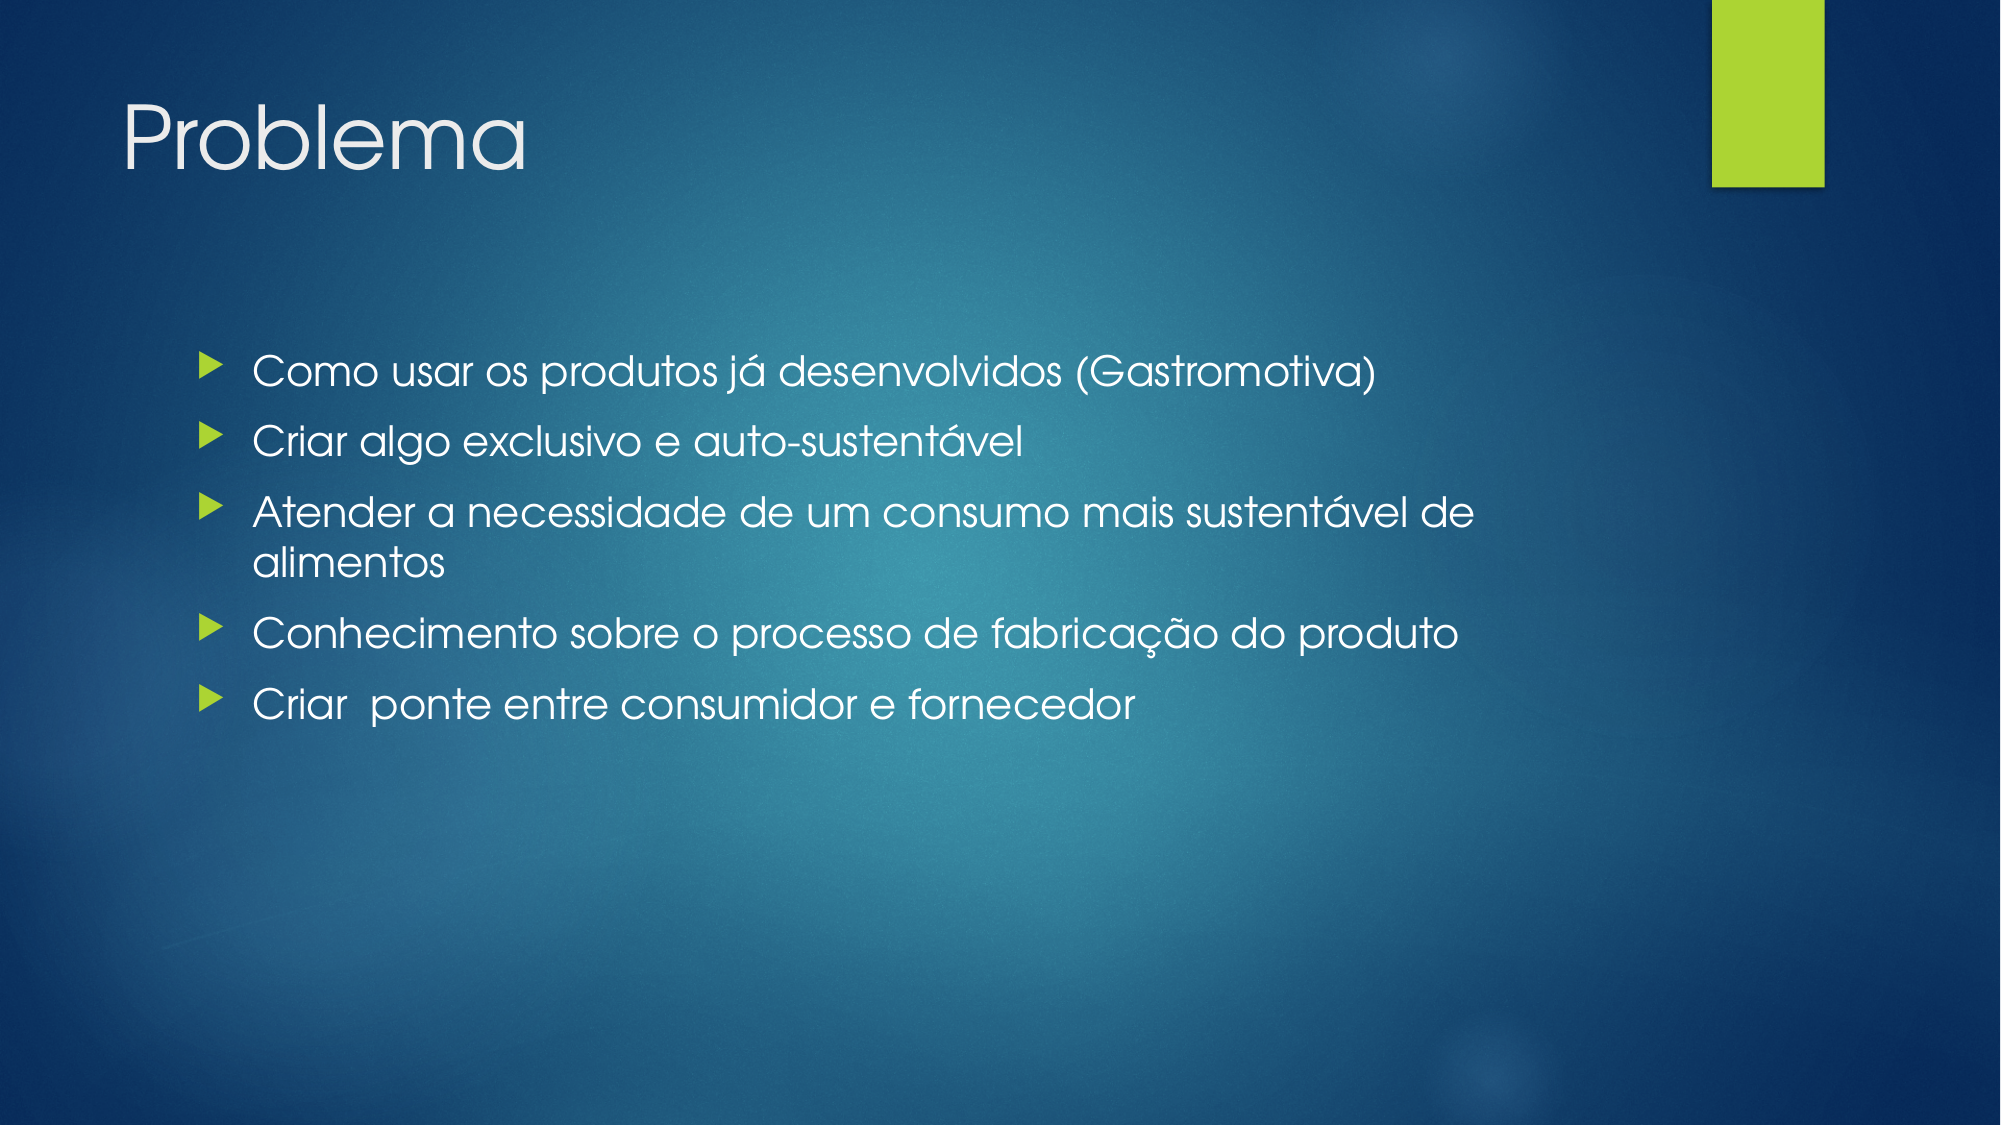

# Problema
Como usar os produtos já desenvolvidos (Gastromotiva)
Criar algo exclusivo e auto-sustentável
Atender a necessidade de um consumo mais sustentável de alimentos
Conhecimento sobre o processo de fabricação do produto
Criar  ponte entre consumidor e fornecedor